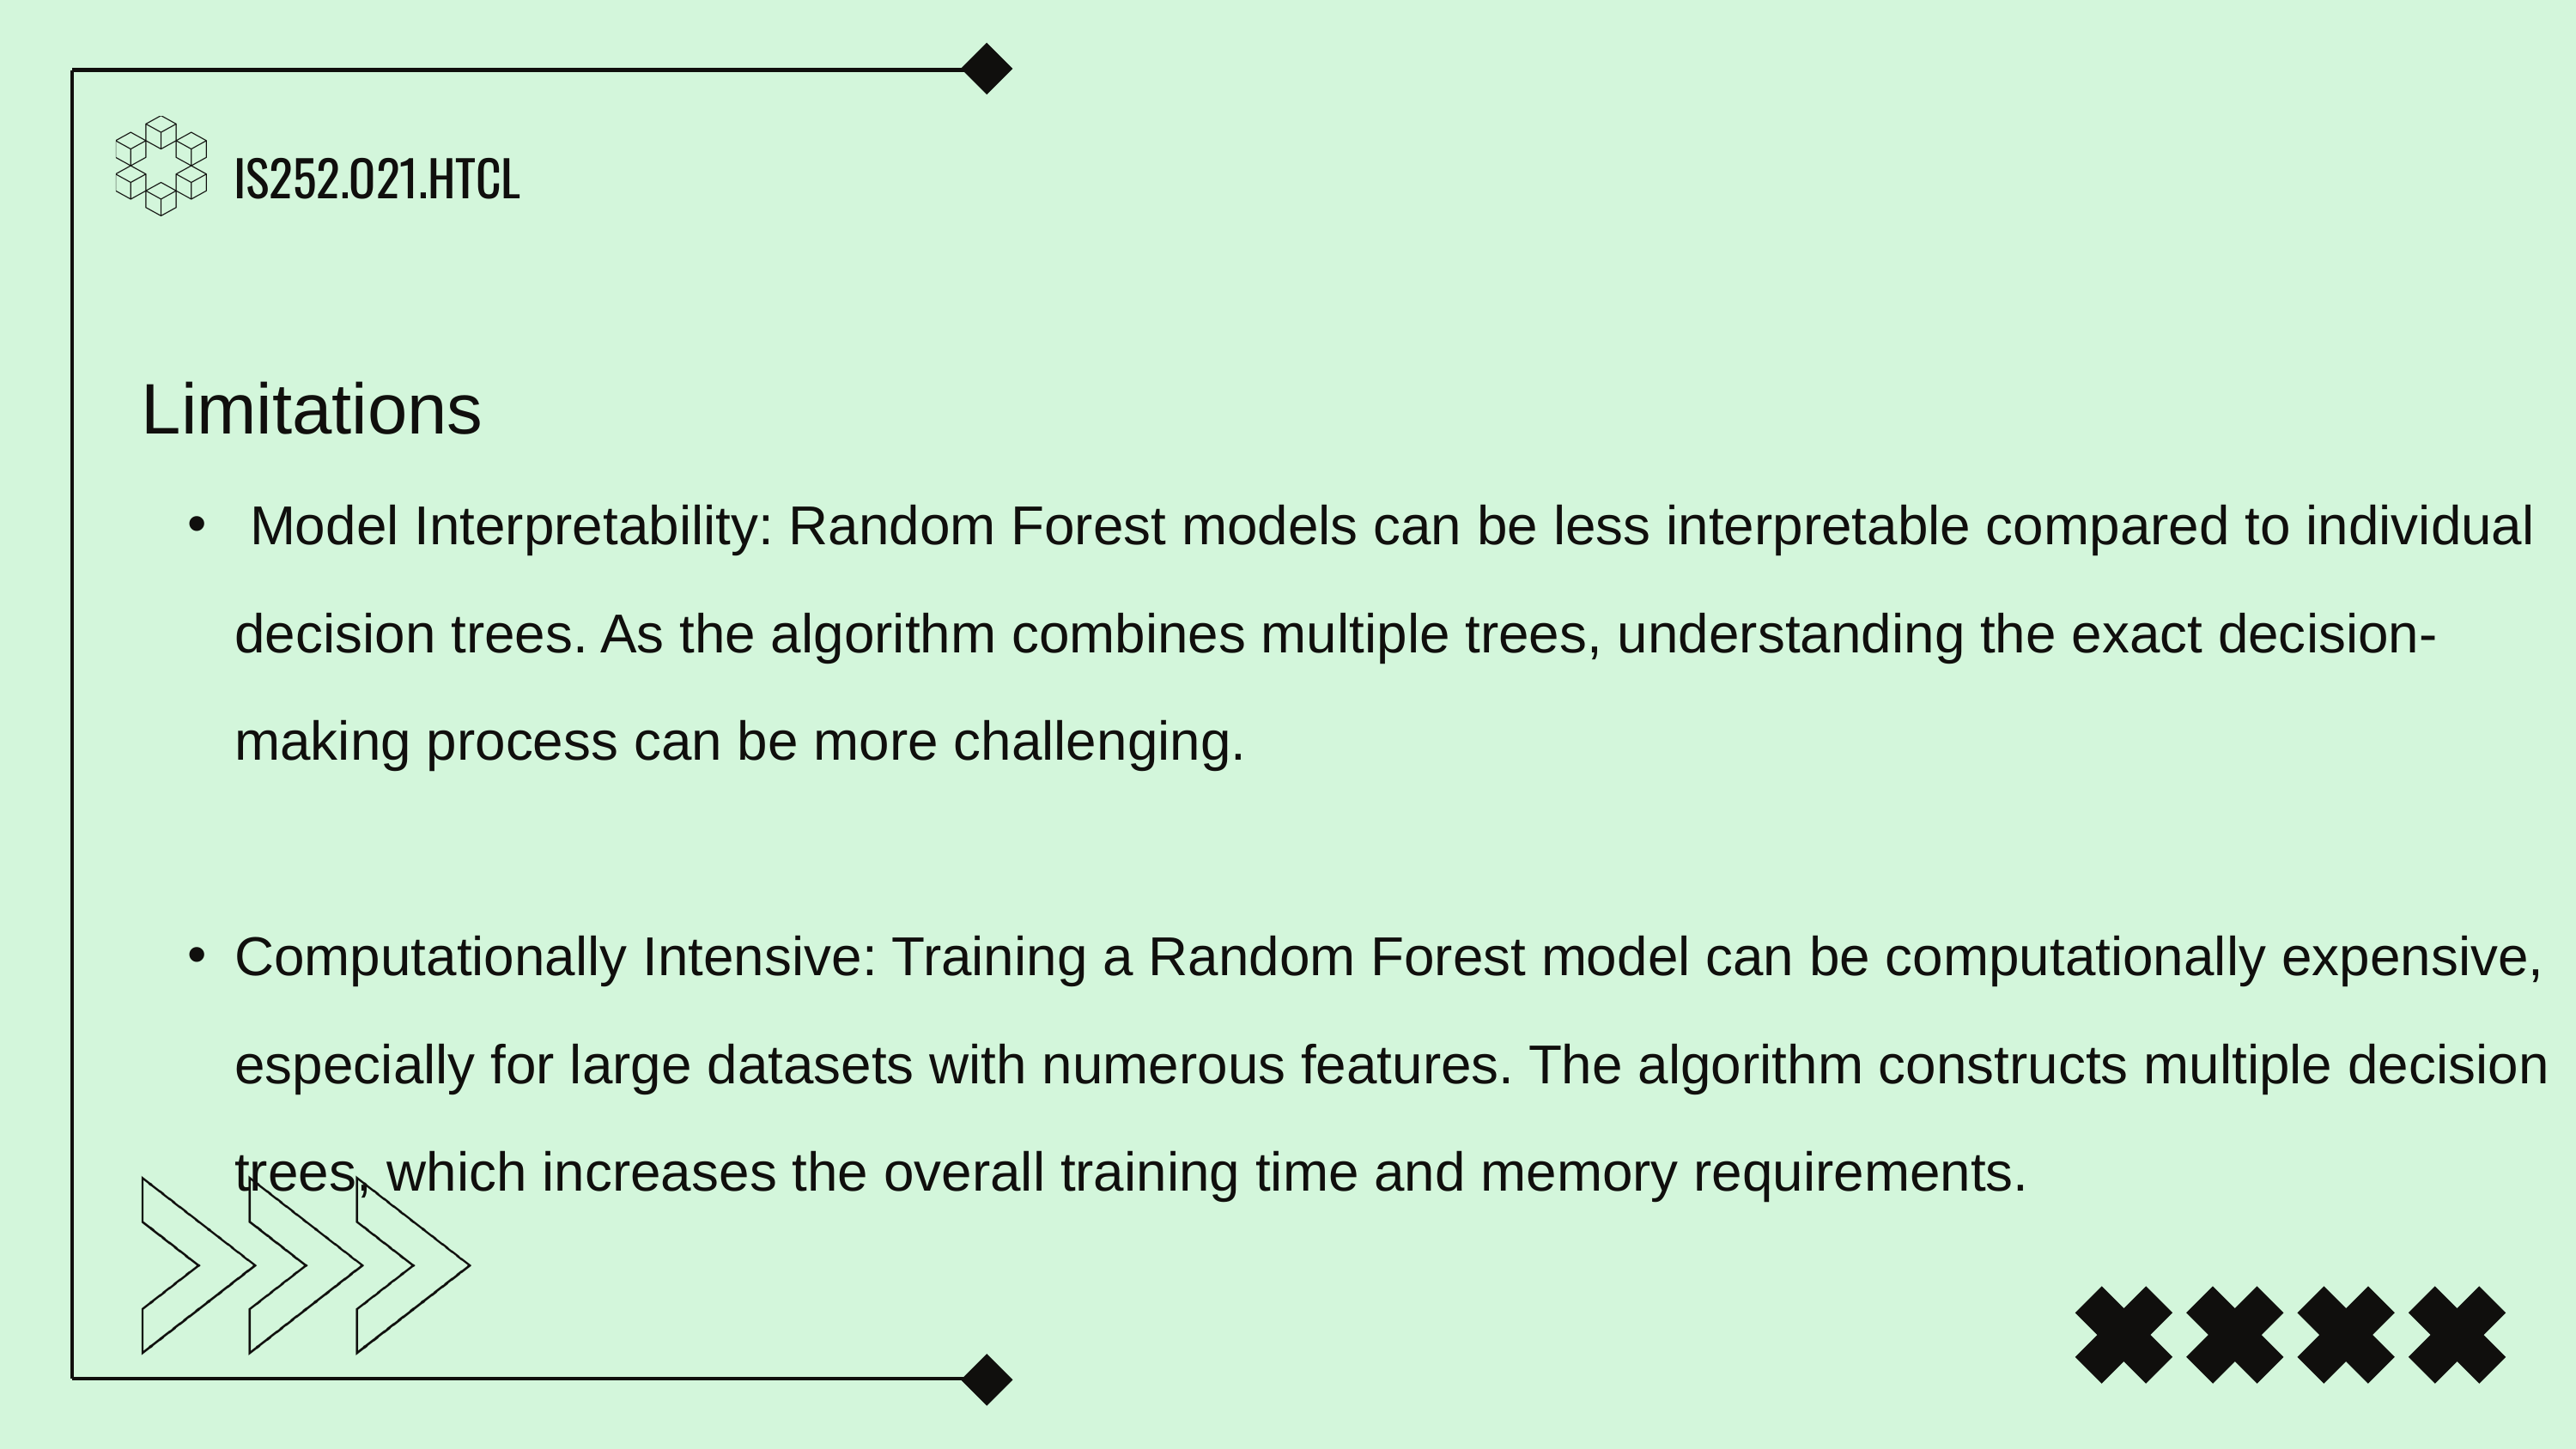

IS252.O21.HTCL
Limitations
 Model Interpretability: Random Forest models can be less interpretable compared to individual decision trees. As the algorithm combines multiple trees, understanding the exact decision-making process can be more challenging.

Computationally Intensive: Training a Random Forest model can be computationally expensive, especially for large datasets with numerous features. The algorithm constructs multiple decision trees, which increases the overall training time and memory requirements.